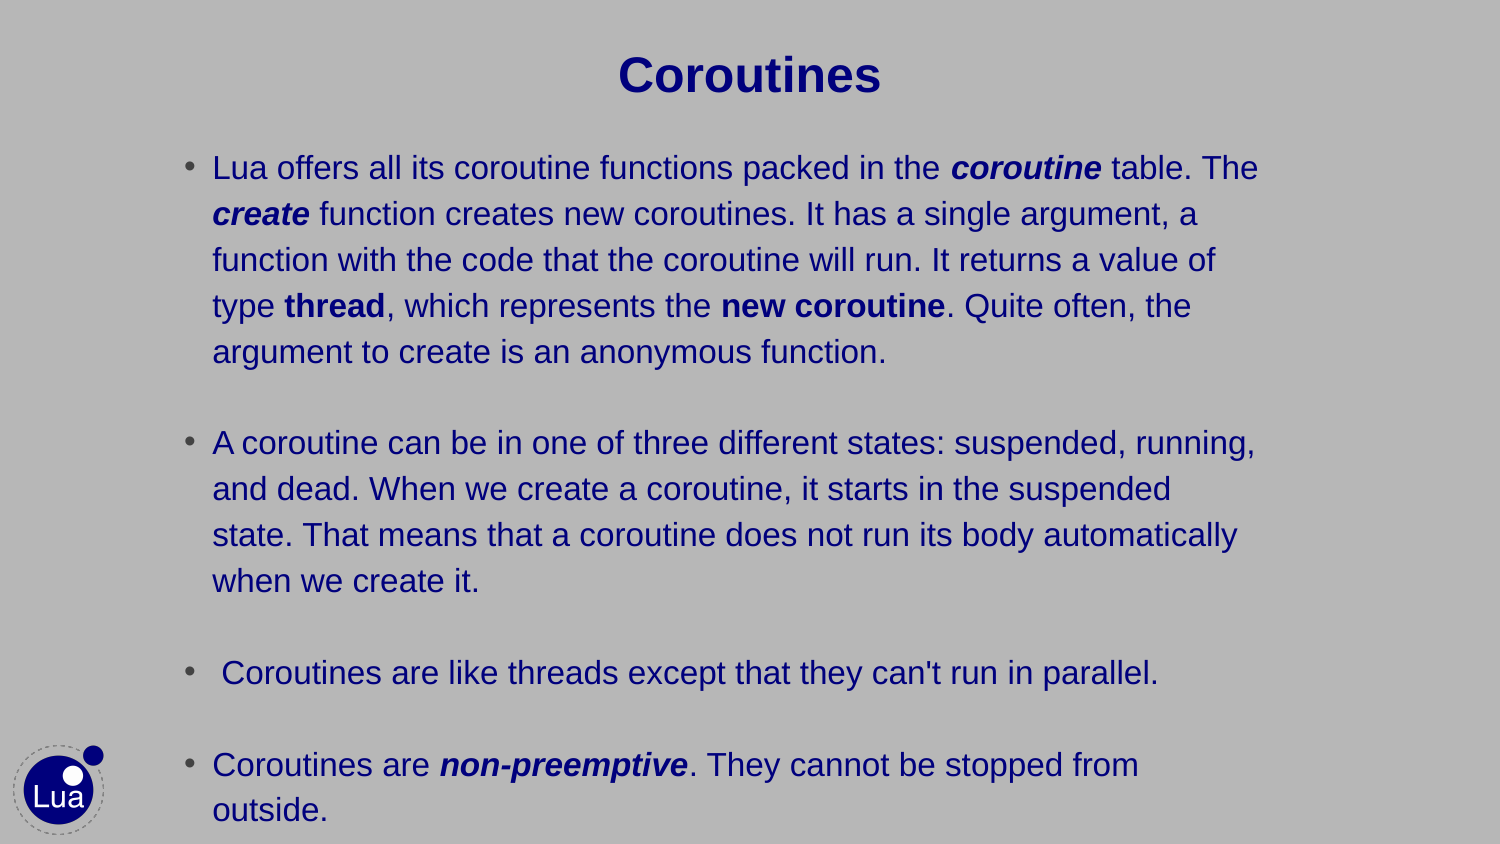

# Coroutines
Lua offers all its coroutine functions packed in the coroutine table. The create function creates new coroutines. It has a single argument, a function with the code that the coroutine will run. It returns a value of type thread, which represents the new coroutine. Quite often, the argument to create is an anonymous function.

A coroutine can be in one of three different states: suspended, running, and dead. When we create a coroutine, it starts in the suspended state. That means that a coroutine does not run its body automatically when we create it.

 Coroutines are like threads except that they can't run in parallel.

Coroutines are non-preemptive. They cannot be stopped from outside.